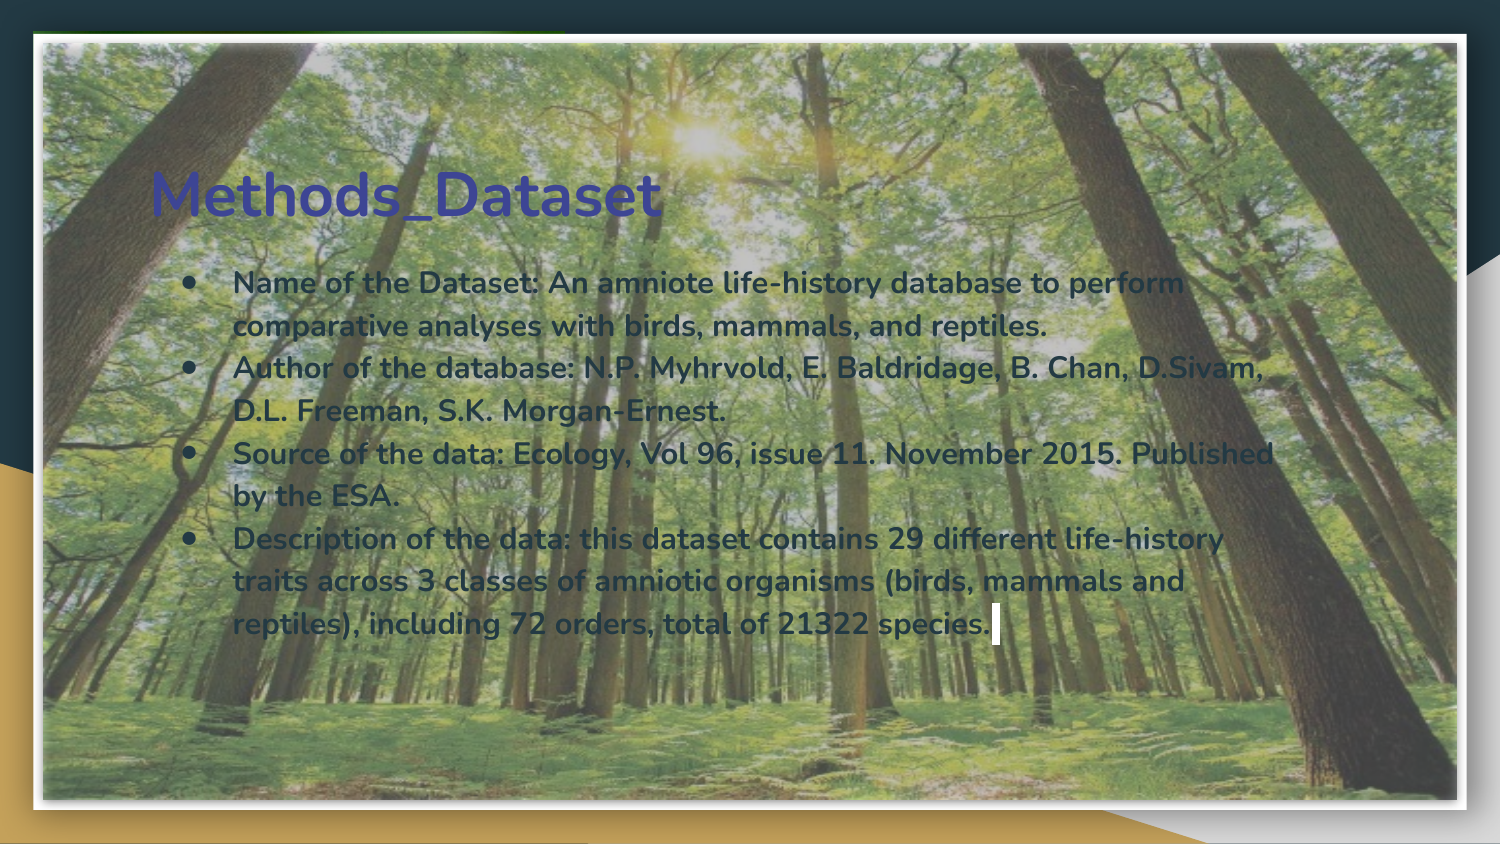

# Methods_Dataset
Name of the Dataset: An amniote life-history database to perform comparative analyses with birds, mammals, and reptiles.
Author of the database: N.P. Myhrvold, E. Baldridage, B. Chan, D.Sivam, D.L. Freeman, S.K. Morgan-Ernest.
Source of the data: Ecology, Vol 96, issue 11. November 2015. Published by the ESA.
Description of the data: this dataset contains 29 different life-history traits across 3 classes of amniotic organisms (birds, mammals and reptiles), including 72 orders, total of 21322 species.